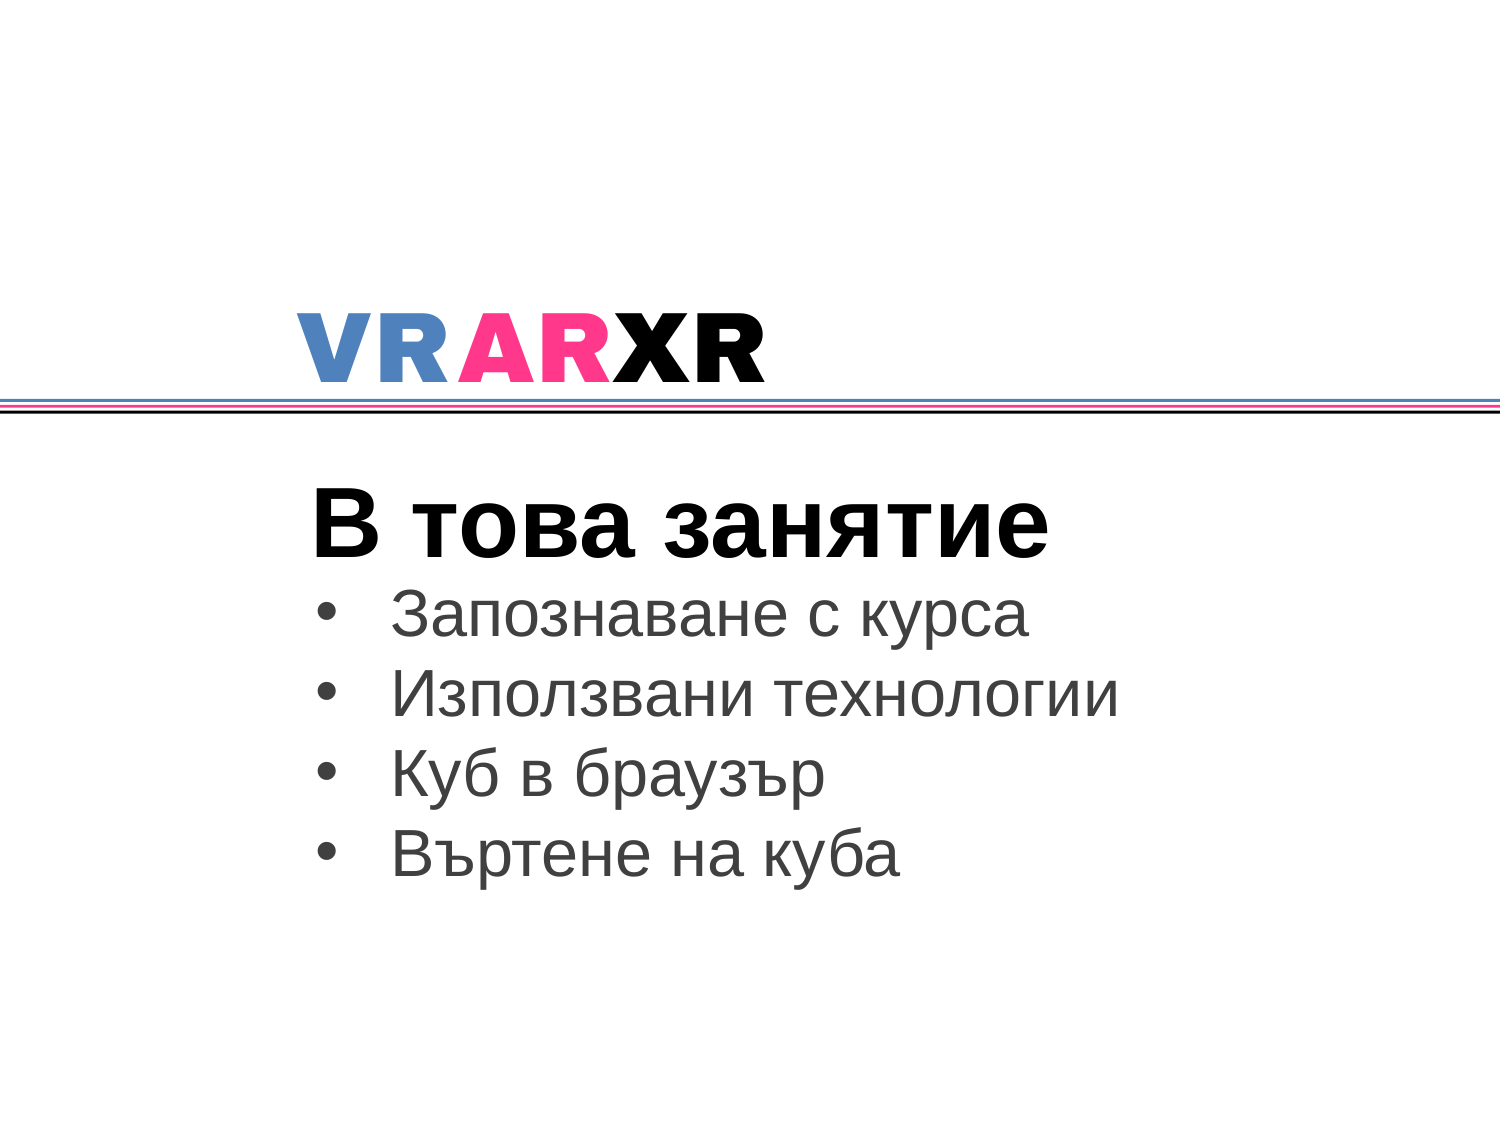

В това занятие
Запознаване с курса
Използвани технологии
Куб в браузър
Въртене на куба